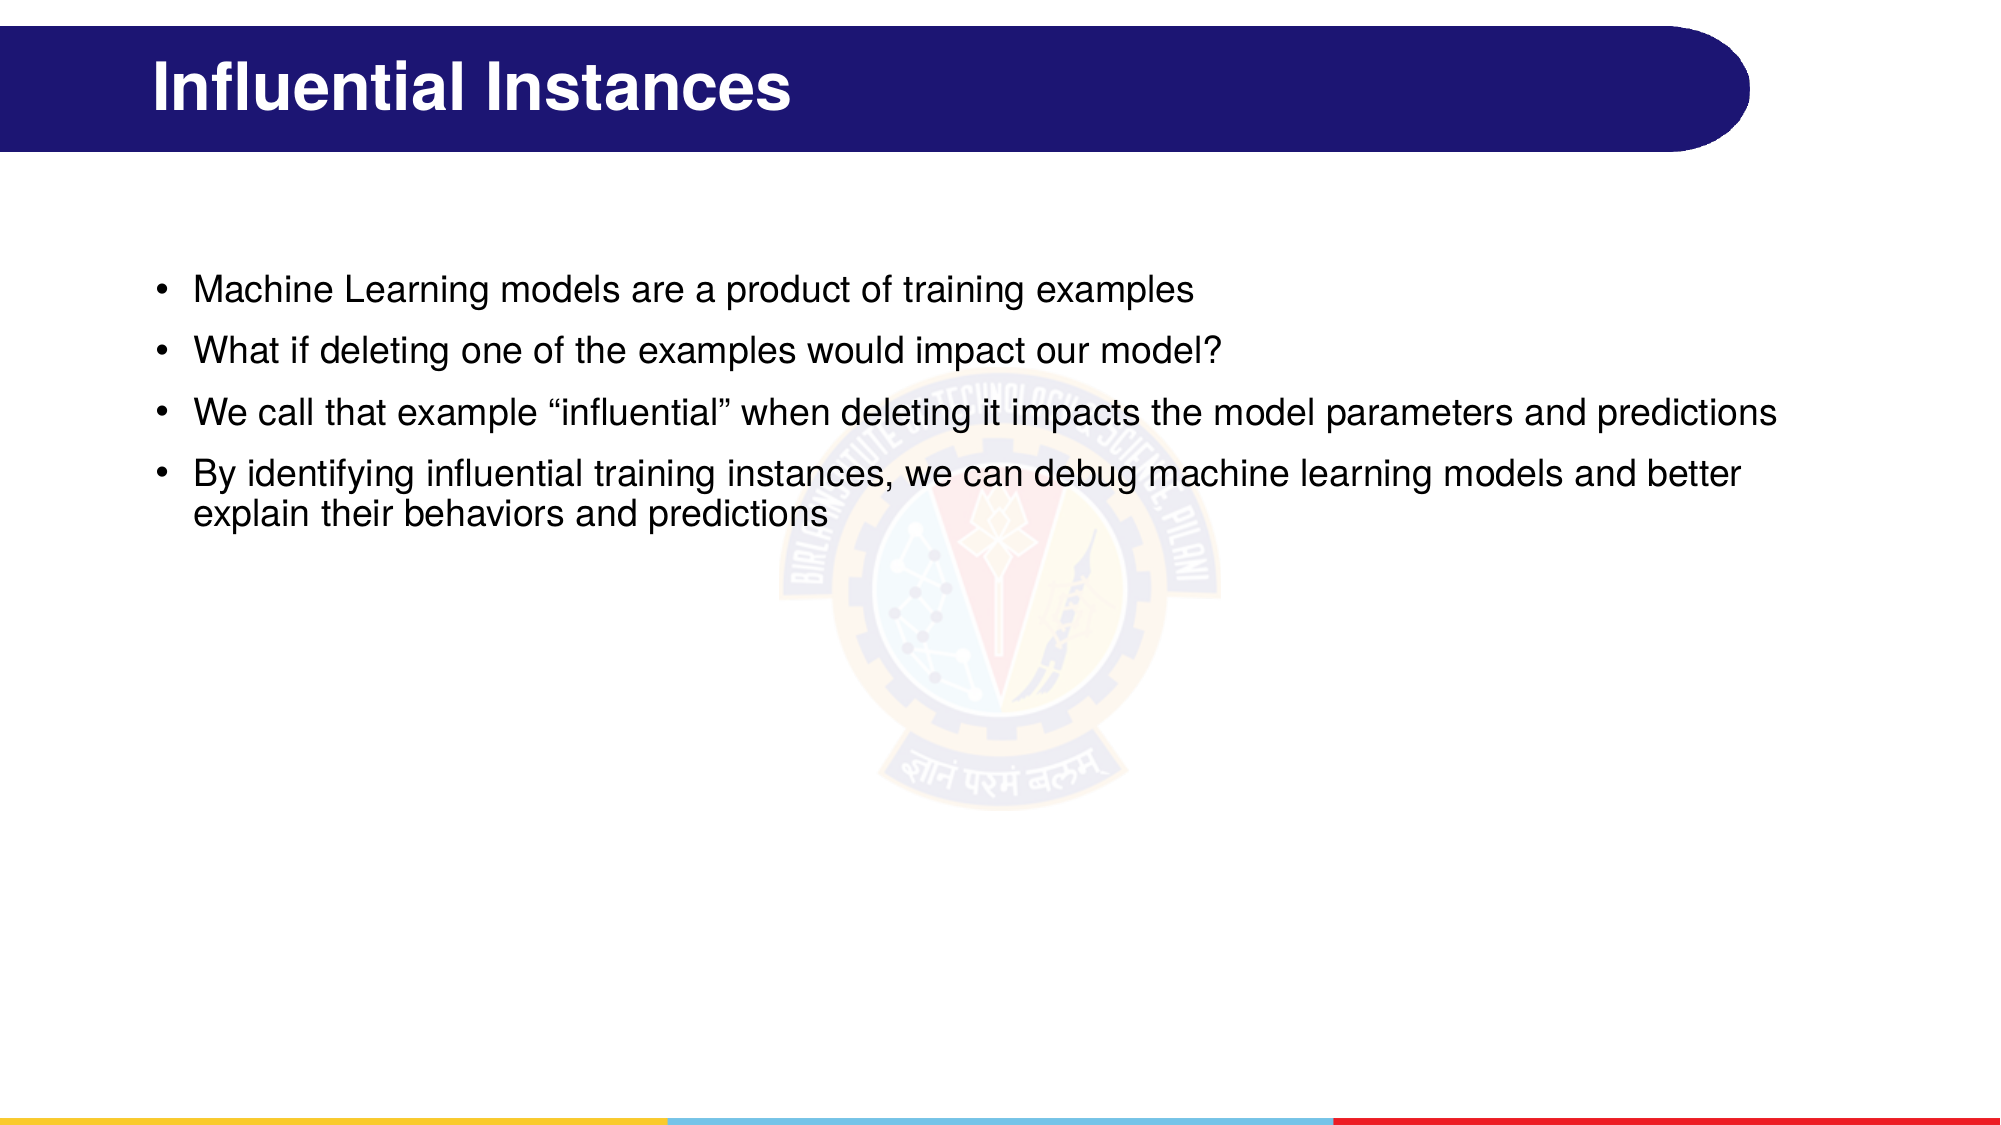

# Influential Instances

Machine Learning models are a product of training examples
What if deleting one of the examples would impact our model?
We call that example “influential” when deleting it impacts the model parameters and predictions
By identifying influential training instances, we can debug machine learning models and better explain their behaviors and predictions